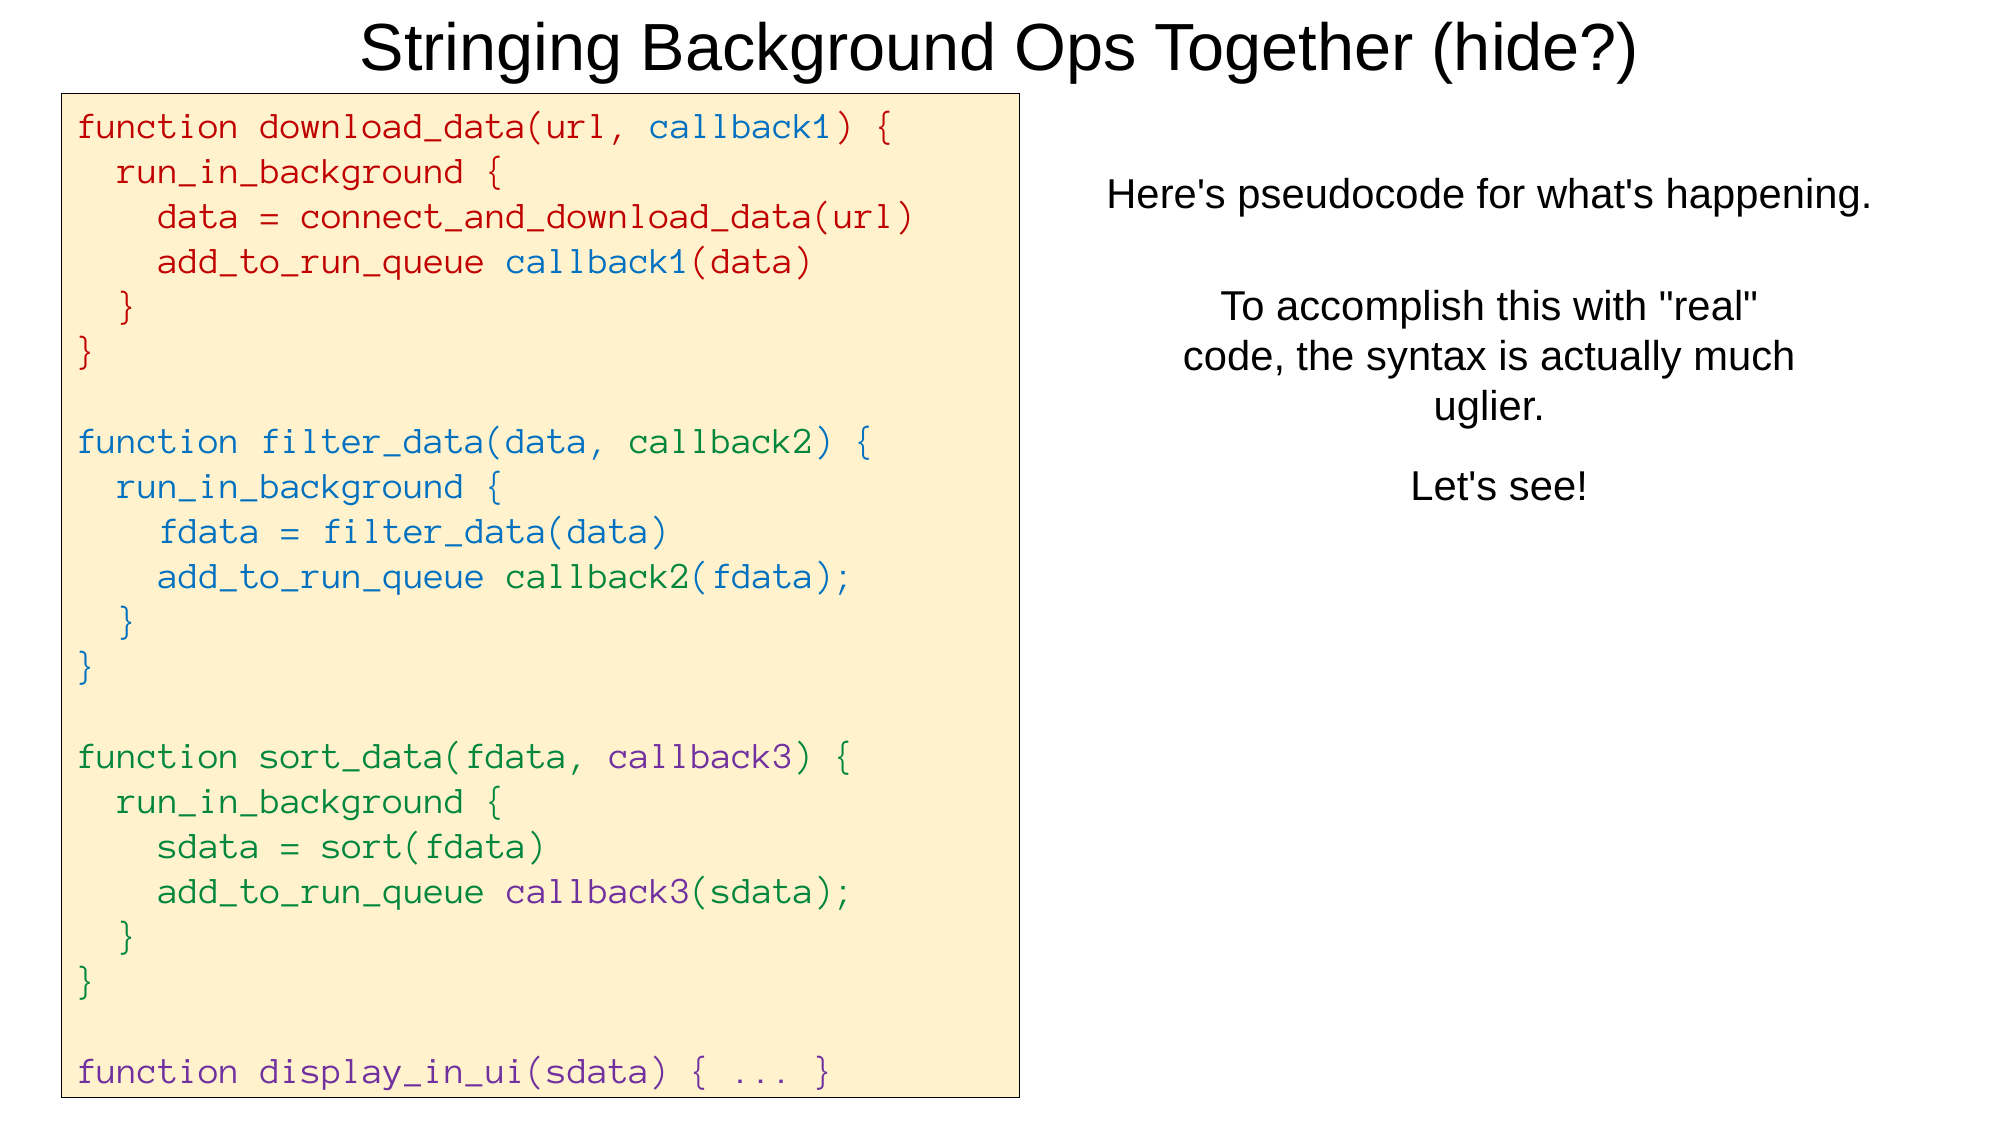

# Stringing Background Ops Together (hide?)
function download_data(url, callback1) {
  run_in_background {
    data = connect_and_download_data(url)
    add_to_run_queue callback1(data)
  }
}

function filter_data(data, callback2) {
  run_in_background {
    fdata = filter_data(data)
    add_to_run_queue callback2(fdata);
  }
}

function sort_data(fdata, callback3) {
  run_in_background {
    sdata = sort(fdata)
    add_to_run_queue callback3(sdata);
  }
}

function display_in_ui(sdata) { ... }
Here's pseudocode for what's happening.
To accomplish this with "real" code, the syntax is actually much uglier.
Let's see!